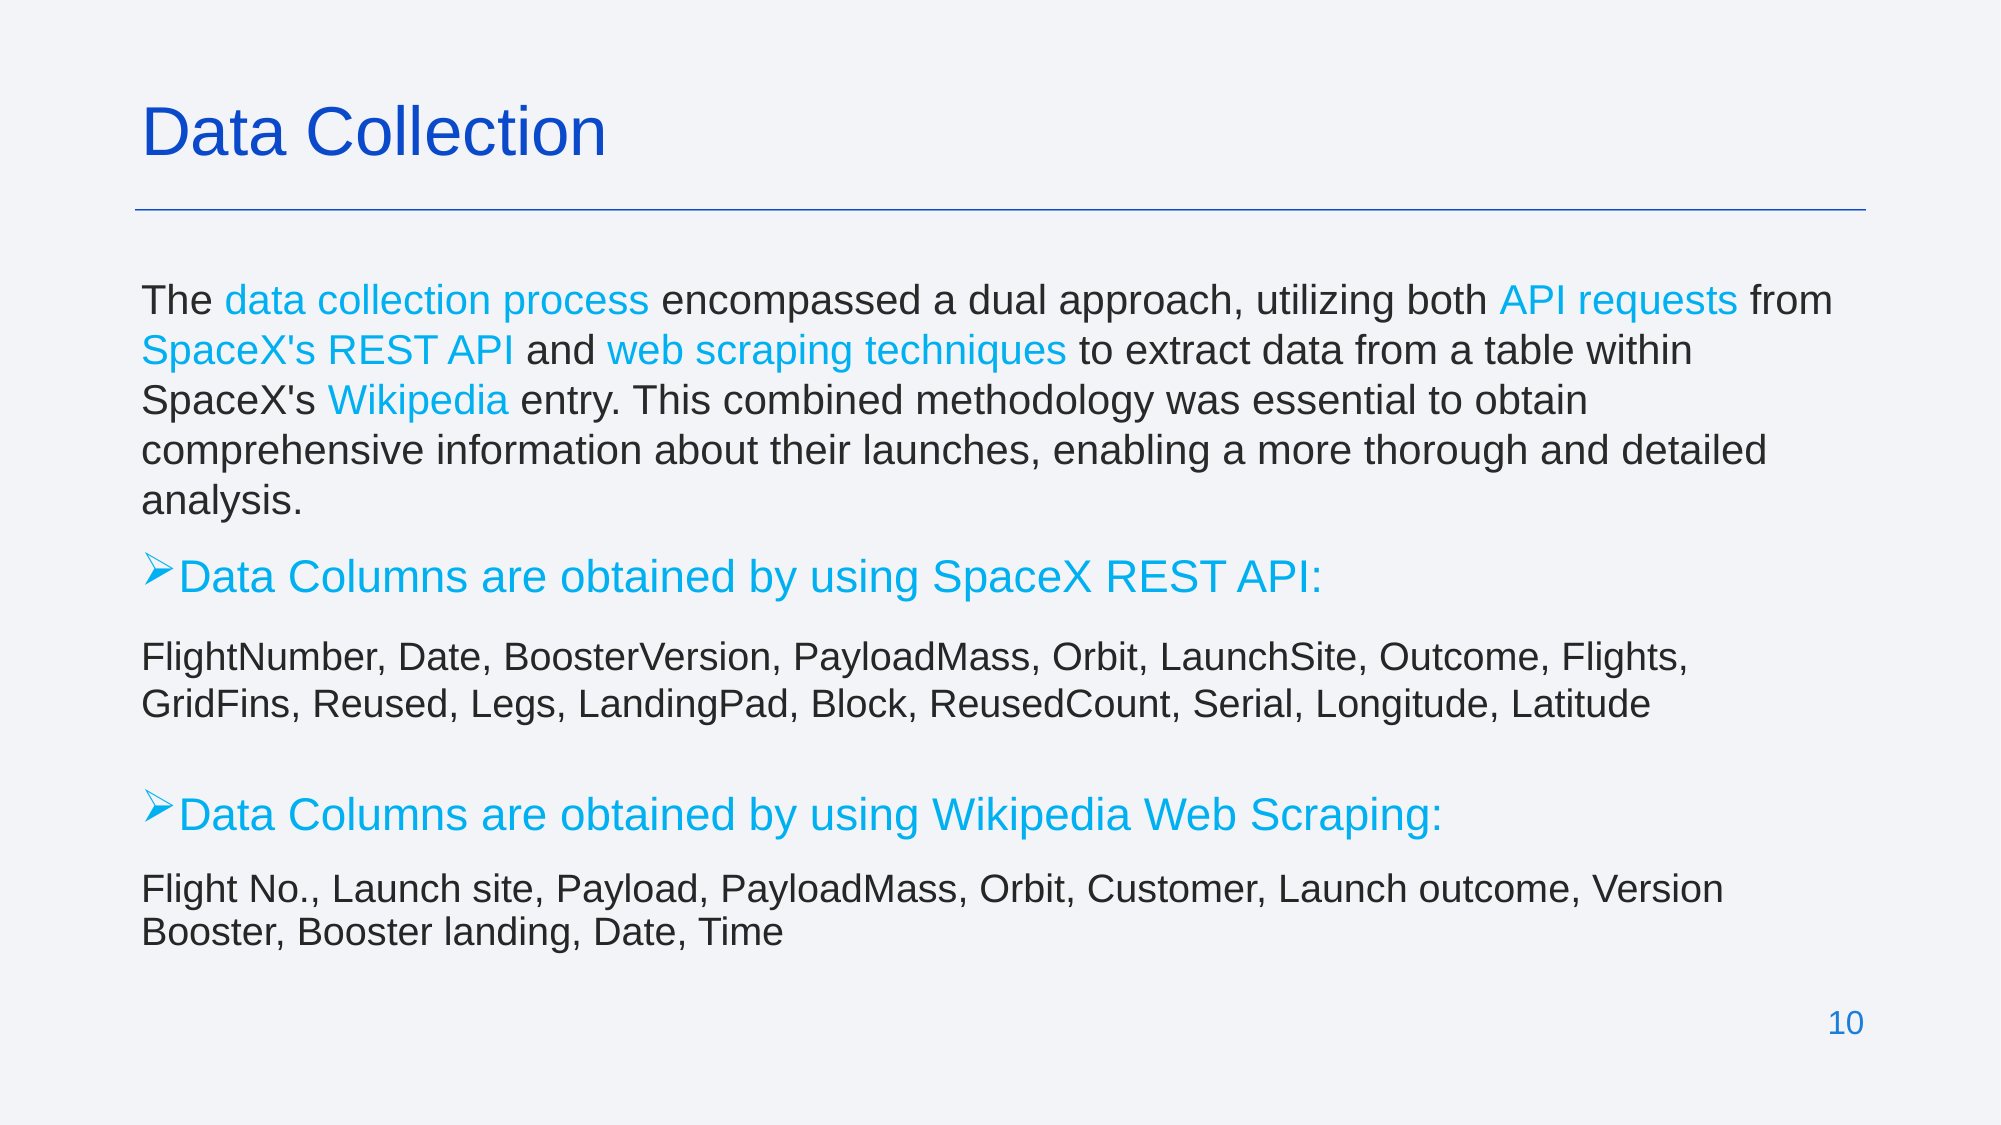

Data Collection
The data collection process encompassed a dual approach, utilizing both API requests from SpaceX's REST API and web scraping techniques to extract data from a table within SpaceX's Wikipedia entry. This combined methodology was essential to obtain comprehensive information about their launches, enabling a more thorough and detailed analysis.
Data Columns are obtained by using SpaceX REST API:
FlightNumber, Date, BoosterVersion, PayloadMass, Orbit, LaunchSite, Outcome, Flights, GridFins, Reused, Legs, LandingPad, Block, ReusedCount, Serial, Longitude, Latitude
Data Columns are obtained by using Wikipedia Web Scraping:
Flight No., Launch site, Payload, PayloadMass, Orbit, Customer, Launch outcome, Version Booster, Booster landing, Date, Time
10